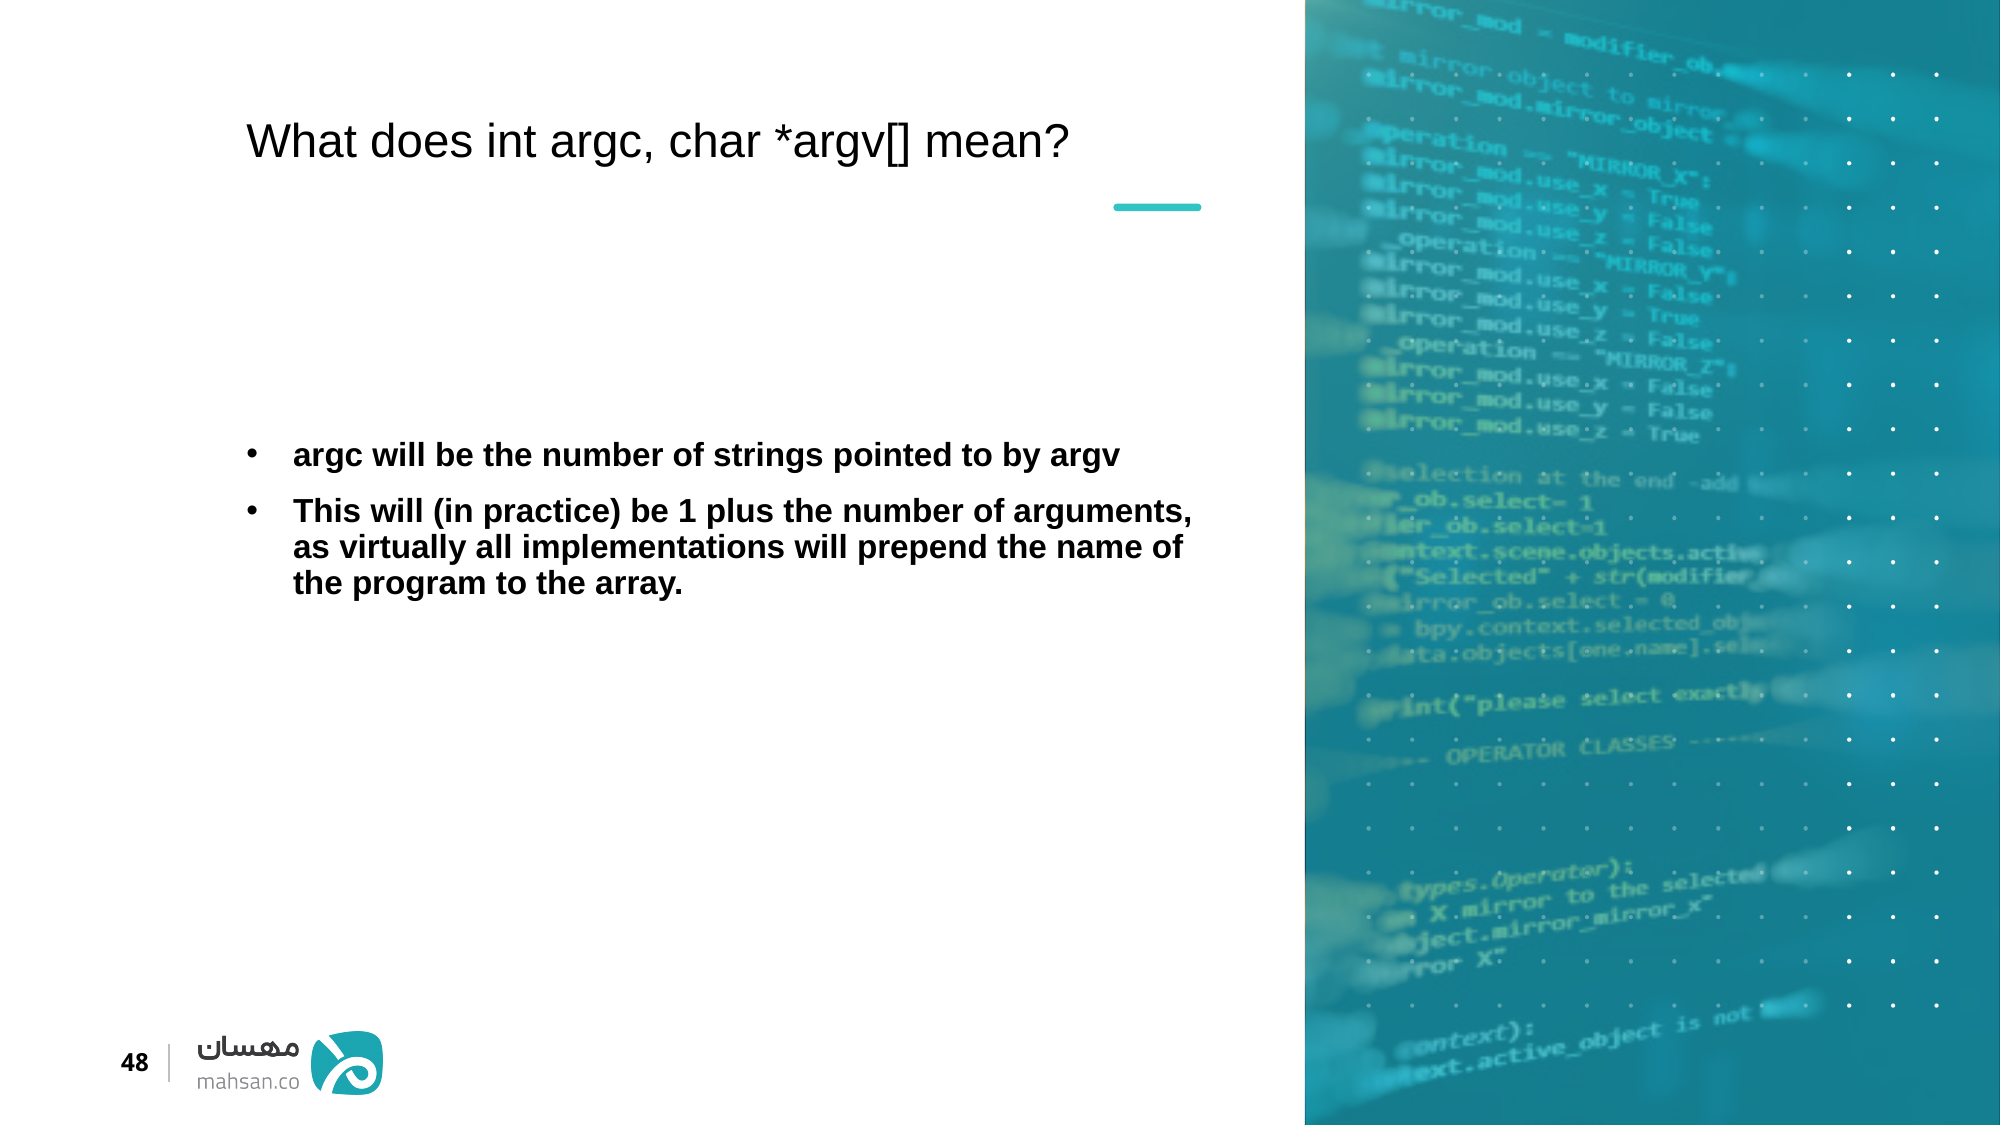

What does int argc, char *argv[] mean?

argc will be the number of strings pointed to by argv
This will (in practice) be 1 plus the number of arguments, as virtually all implementations will prepend the name of the program to the array.
48